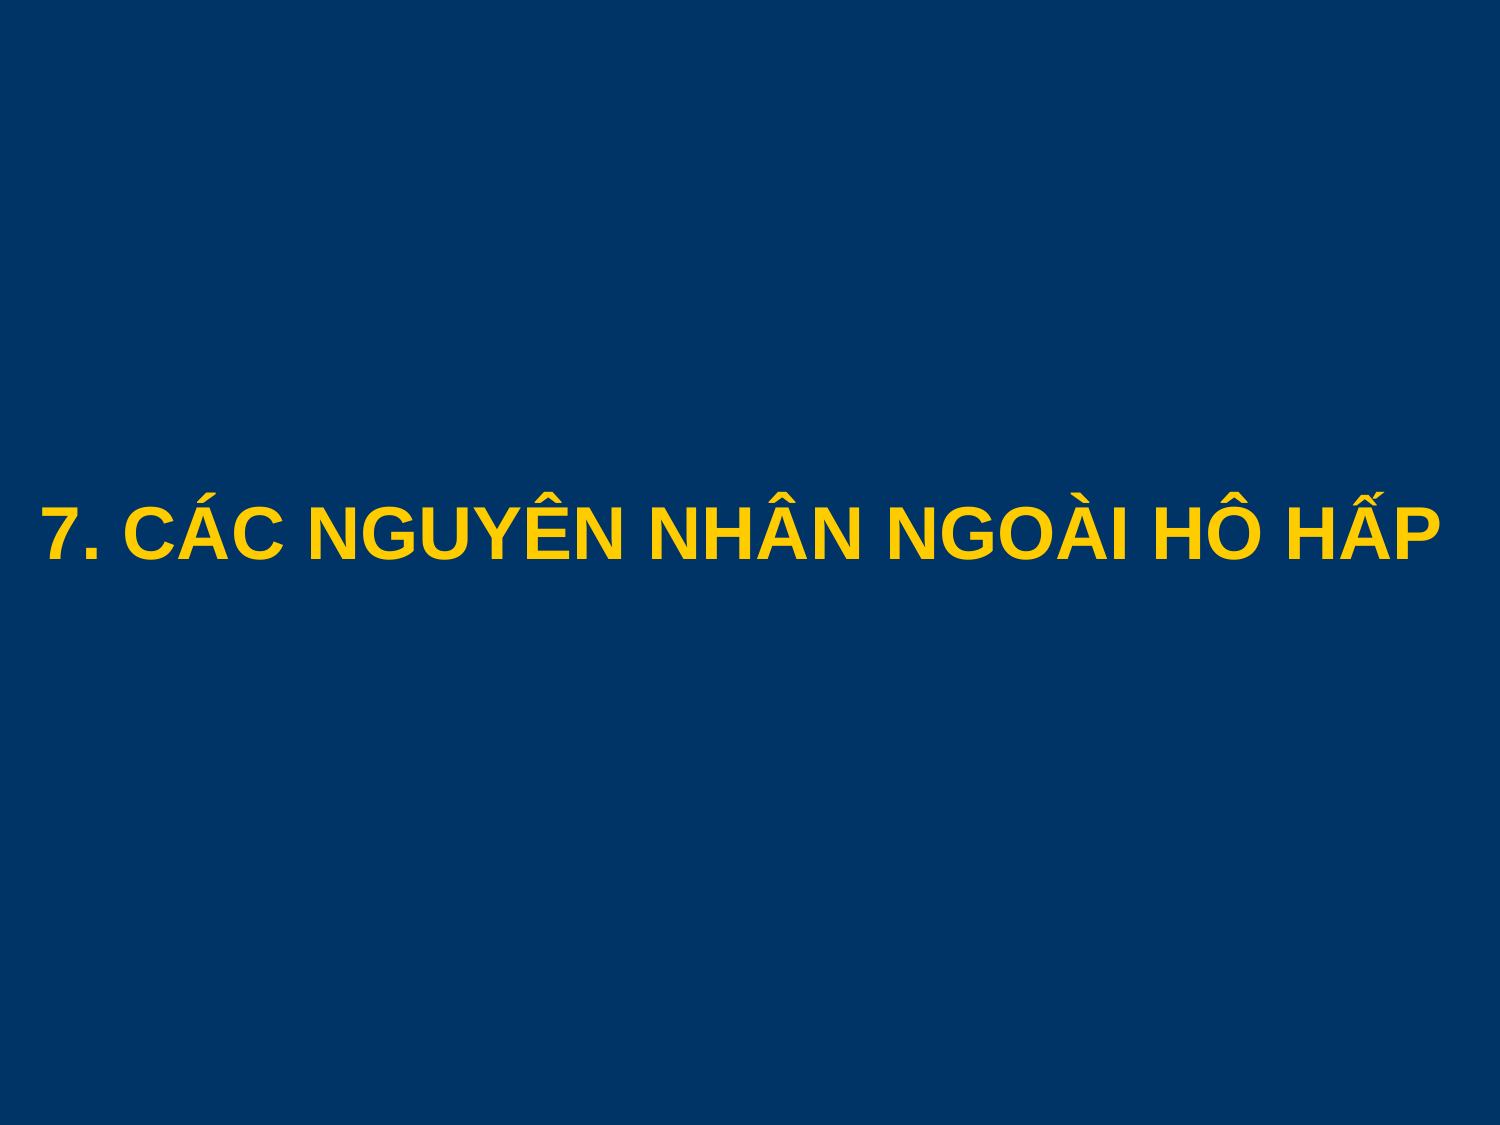

# 7. Các nguyên nhân ngoài hô hẤp